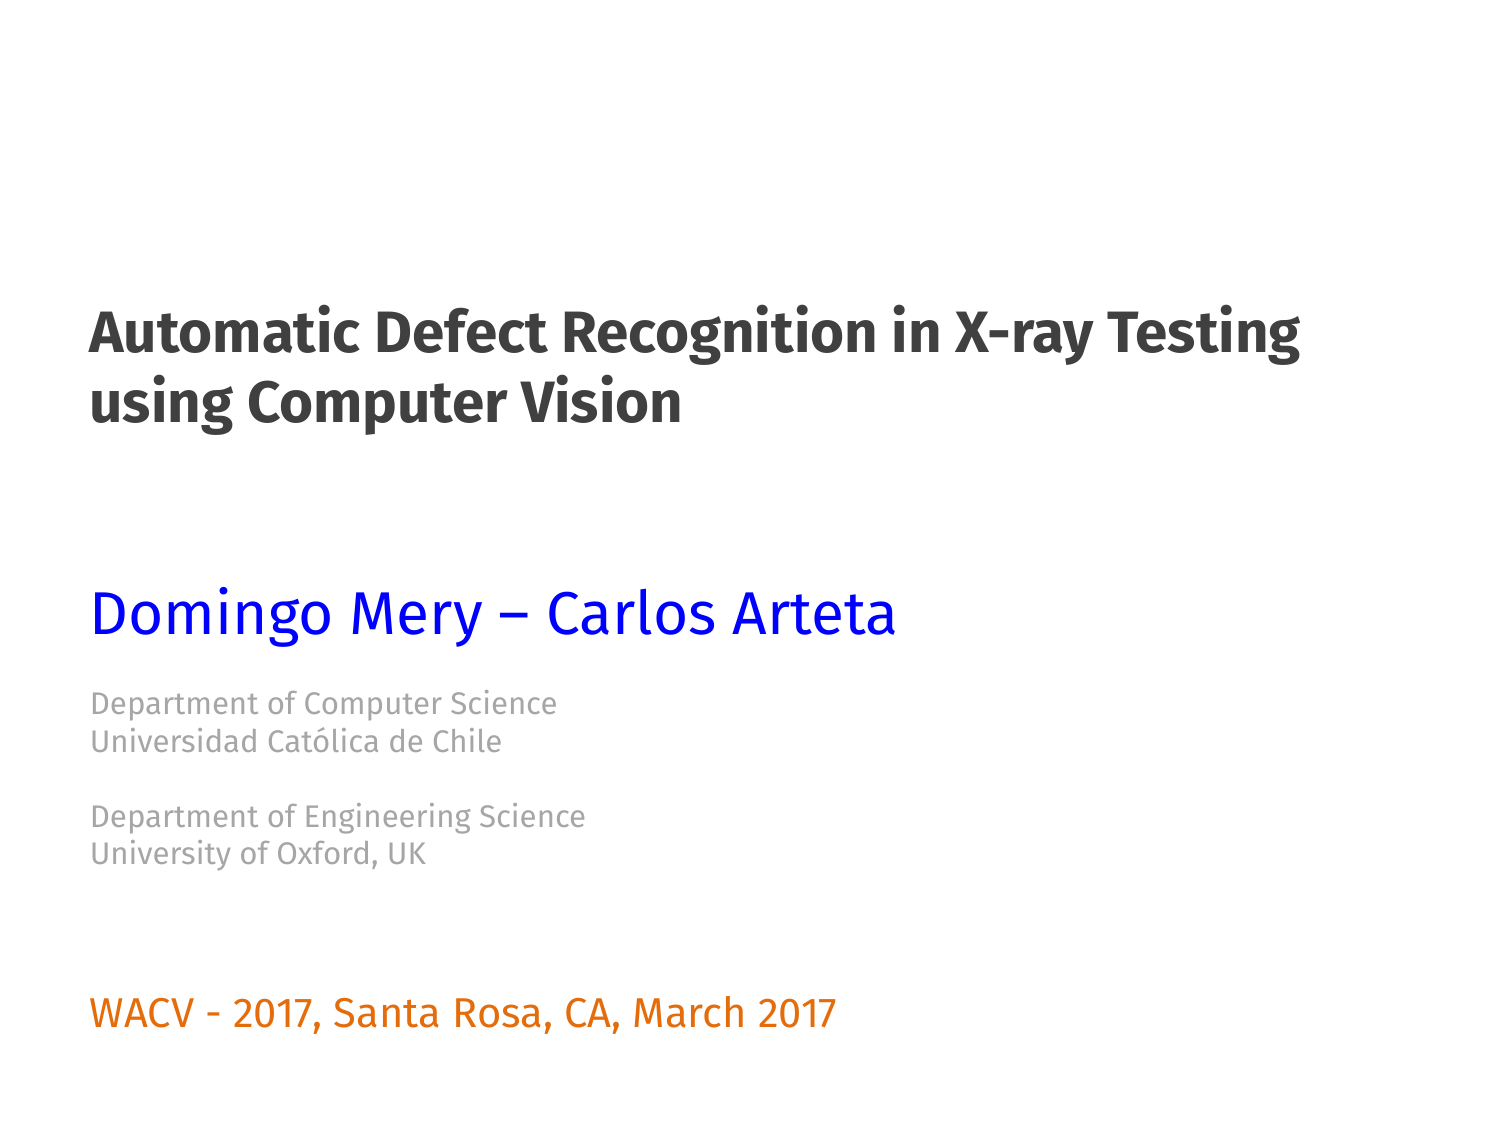

Automatic Defect Recognition in X-ray Testing using Computer Vision

Domingo Mery – Carlos Arteta

Department of Computer Science
Universidad Católica de Chile

Department of Engineering Science
University of Oxford, UK

WACV - 2017, Santa Rosa, CA, March 2017